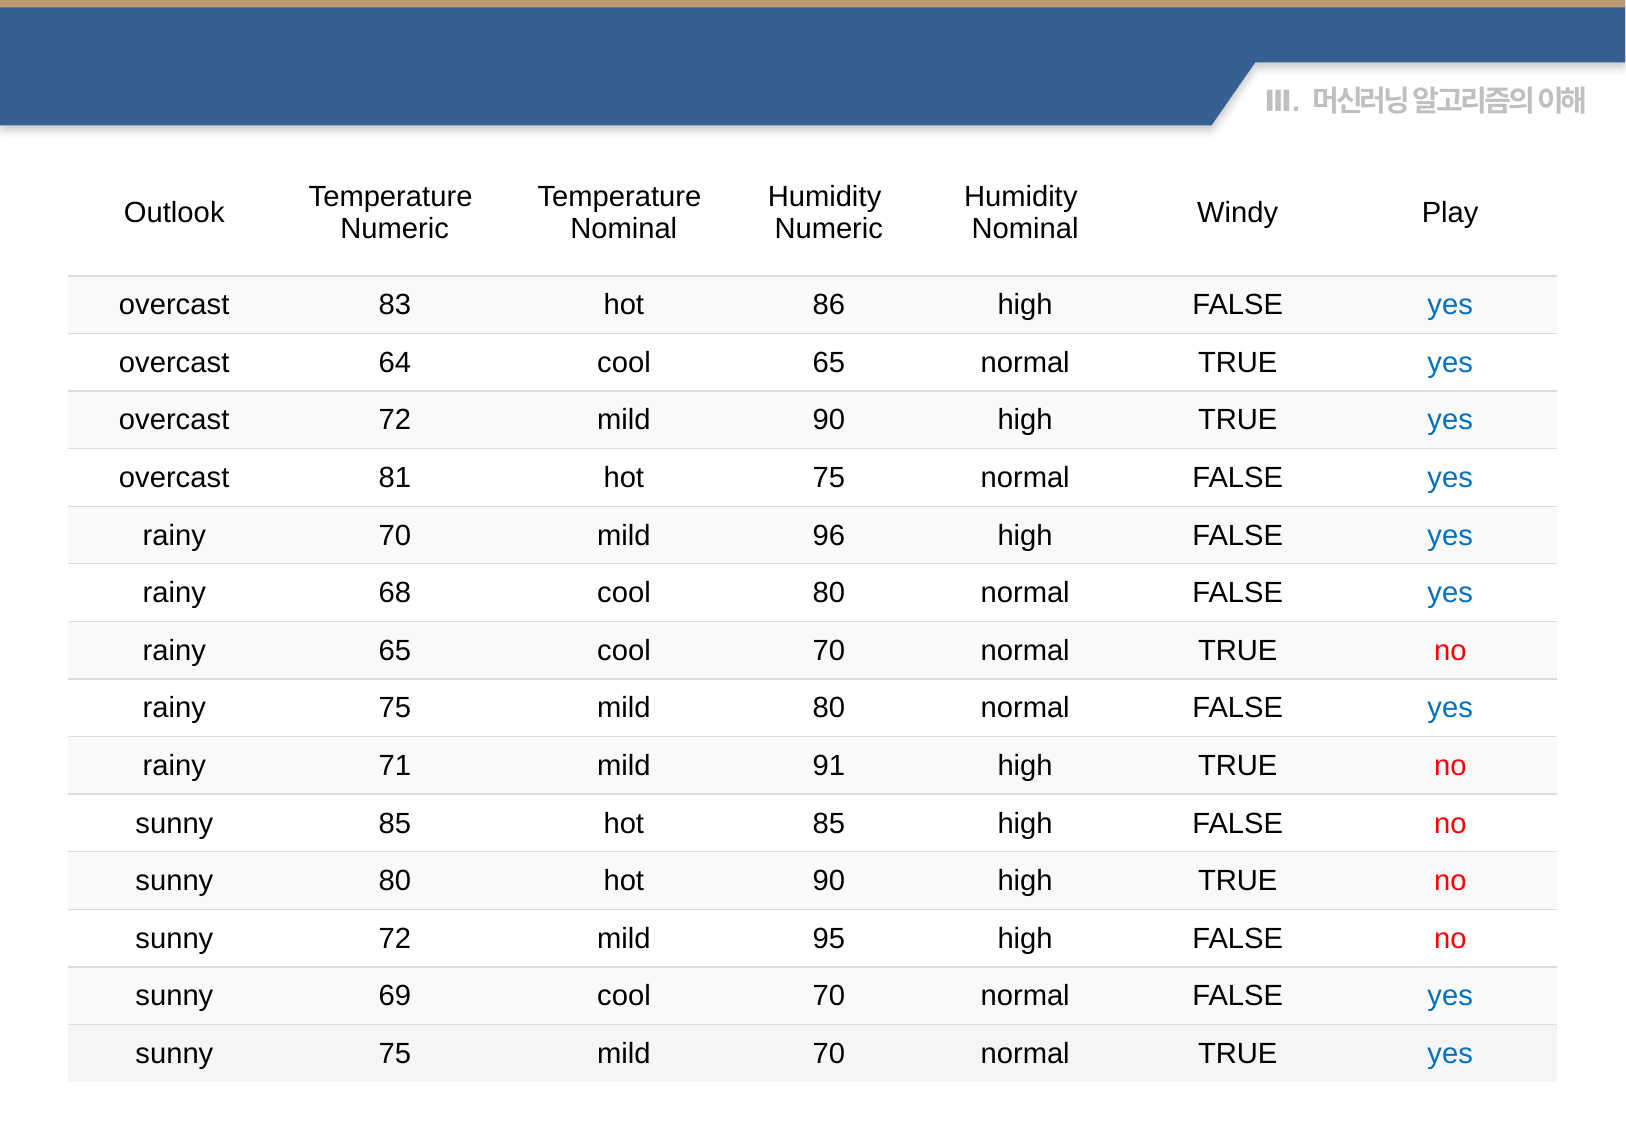

Samples
| Outlook | Temperature  Numeric | Temperature  Nominal | Humidity  Numeric | Humidity  Nominal | Windy | Play |
| --- | --- | --- | --- | --- | --- | --- |
| overcast | 83 | hot | 86 | high | FALSE | yes |
| overcast | 64 | cool | 65 | normal | TRUE | yes |
| overcast | 72 | mild | 90 | high | TRUE | yes |
| overcast | 81 | hot | 75 | normal | FALSE | yes |
| rainy | 70 | mild | 96 | high | FALSE | yes |
| rainy | 68 | cool | 80 | normal | FALSE | yes |
| rainy | 65 | cool | 70 | normal | TRUE | no |
| rainy | 75 | mild | 80 | normal | FALSE | yes |
| rainy | 71 | mild | 91 | high | TRUE | no |
| sunny | 85 | hot | 85 | high | FALSE | no |
| sunny | 80 | hot | 90 | high | TRUE | no |
| sunny | 72 | mild | 95 | high | FALSE | no |
| sunny | 69 | cool | 70 | normal | FALSE | yes |
| sunny | 75 | mild | 70 | normal | TRUE | yes |